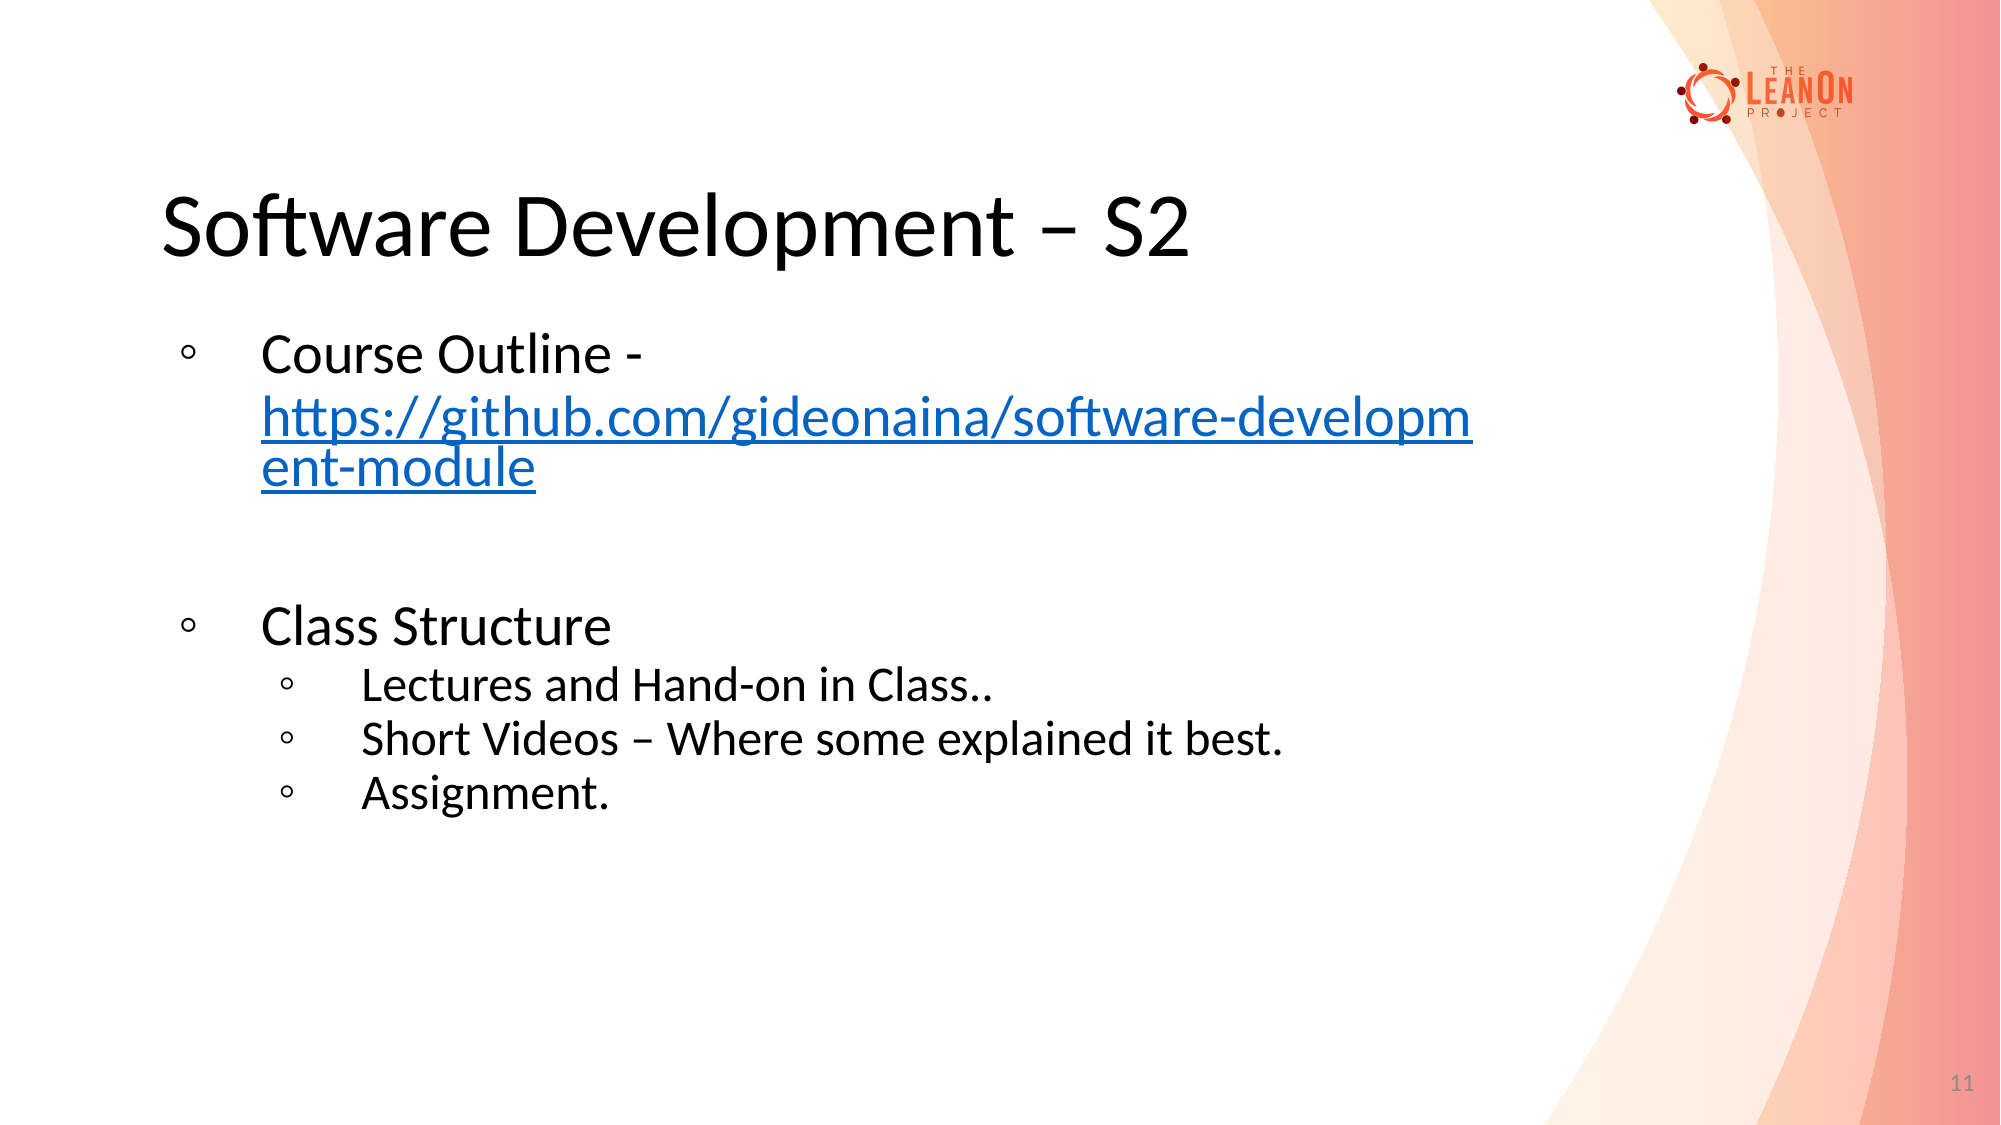

# Software Development – S2
Course Outline - https://github.com/gideonaina/software-development-module

Class Structure
Lectures and Hand-on in Class..
Short Videos – Where some explained it best.
Assignment.

11